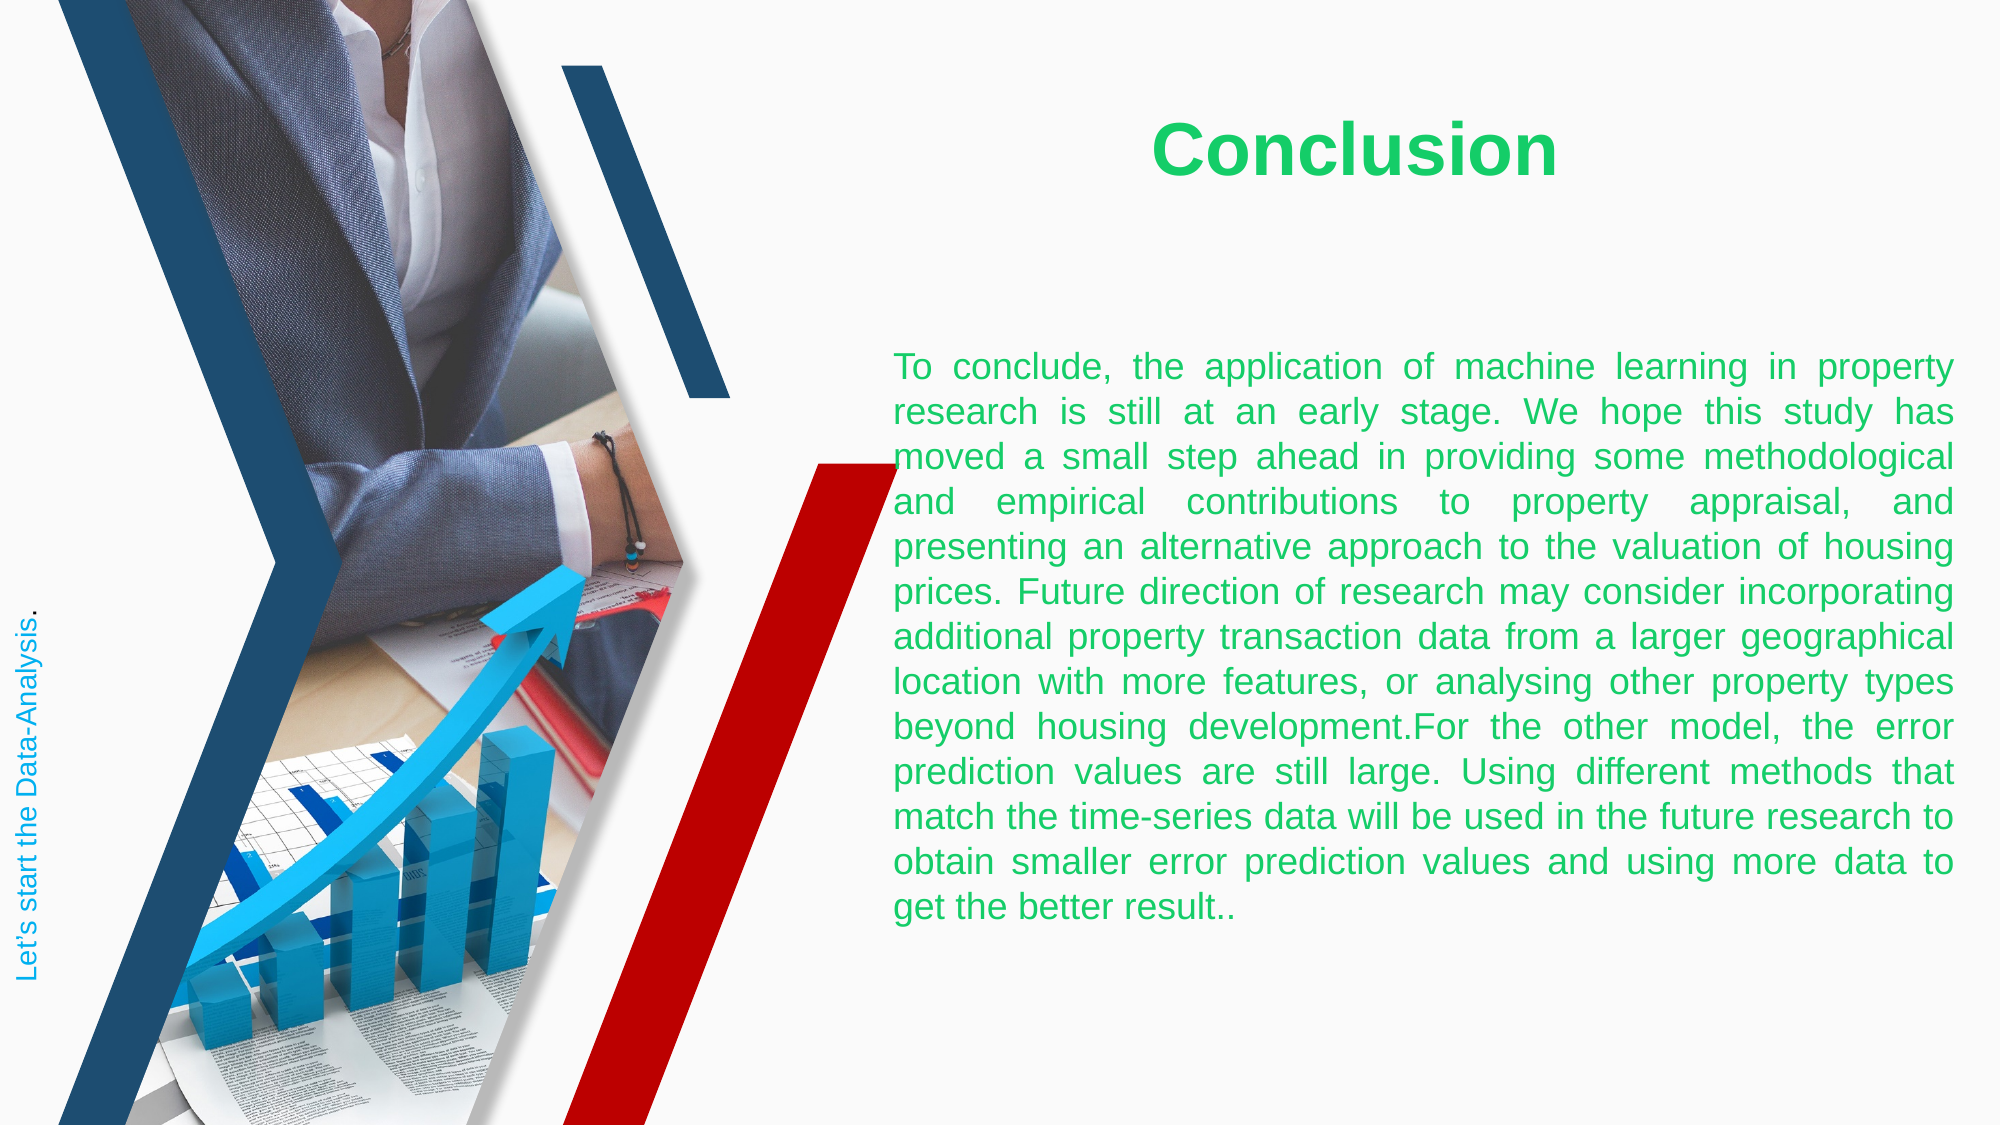

Conclusion

To conclude, the application of machine learning in property research is still at an early stage. We hope this study has moved a small step ahead in providing some methodological and empirical contributions to property appraisal, and presenting an alternative approach to the valuation of housing prices. Future direction of research may consider incorporating additional property transaction data from a larger geographical location with more features, or analysing other property types beyond housing development.For the other model, the error prediction values are still large. Using different methods that match the time-series data will be used in the future research to obtain smaller error prediction values and using more data to get the better result..
Let’s start the Data-Analysis.